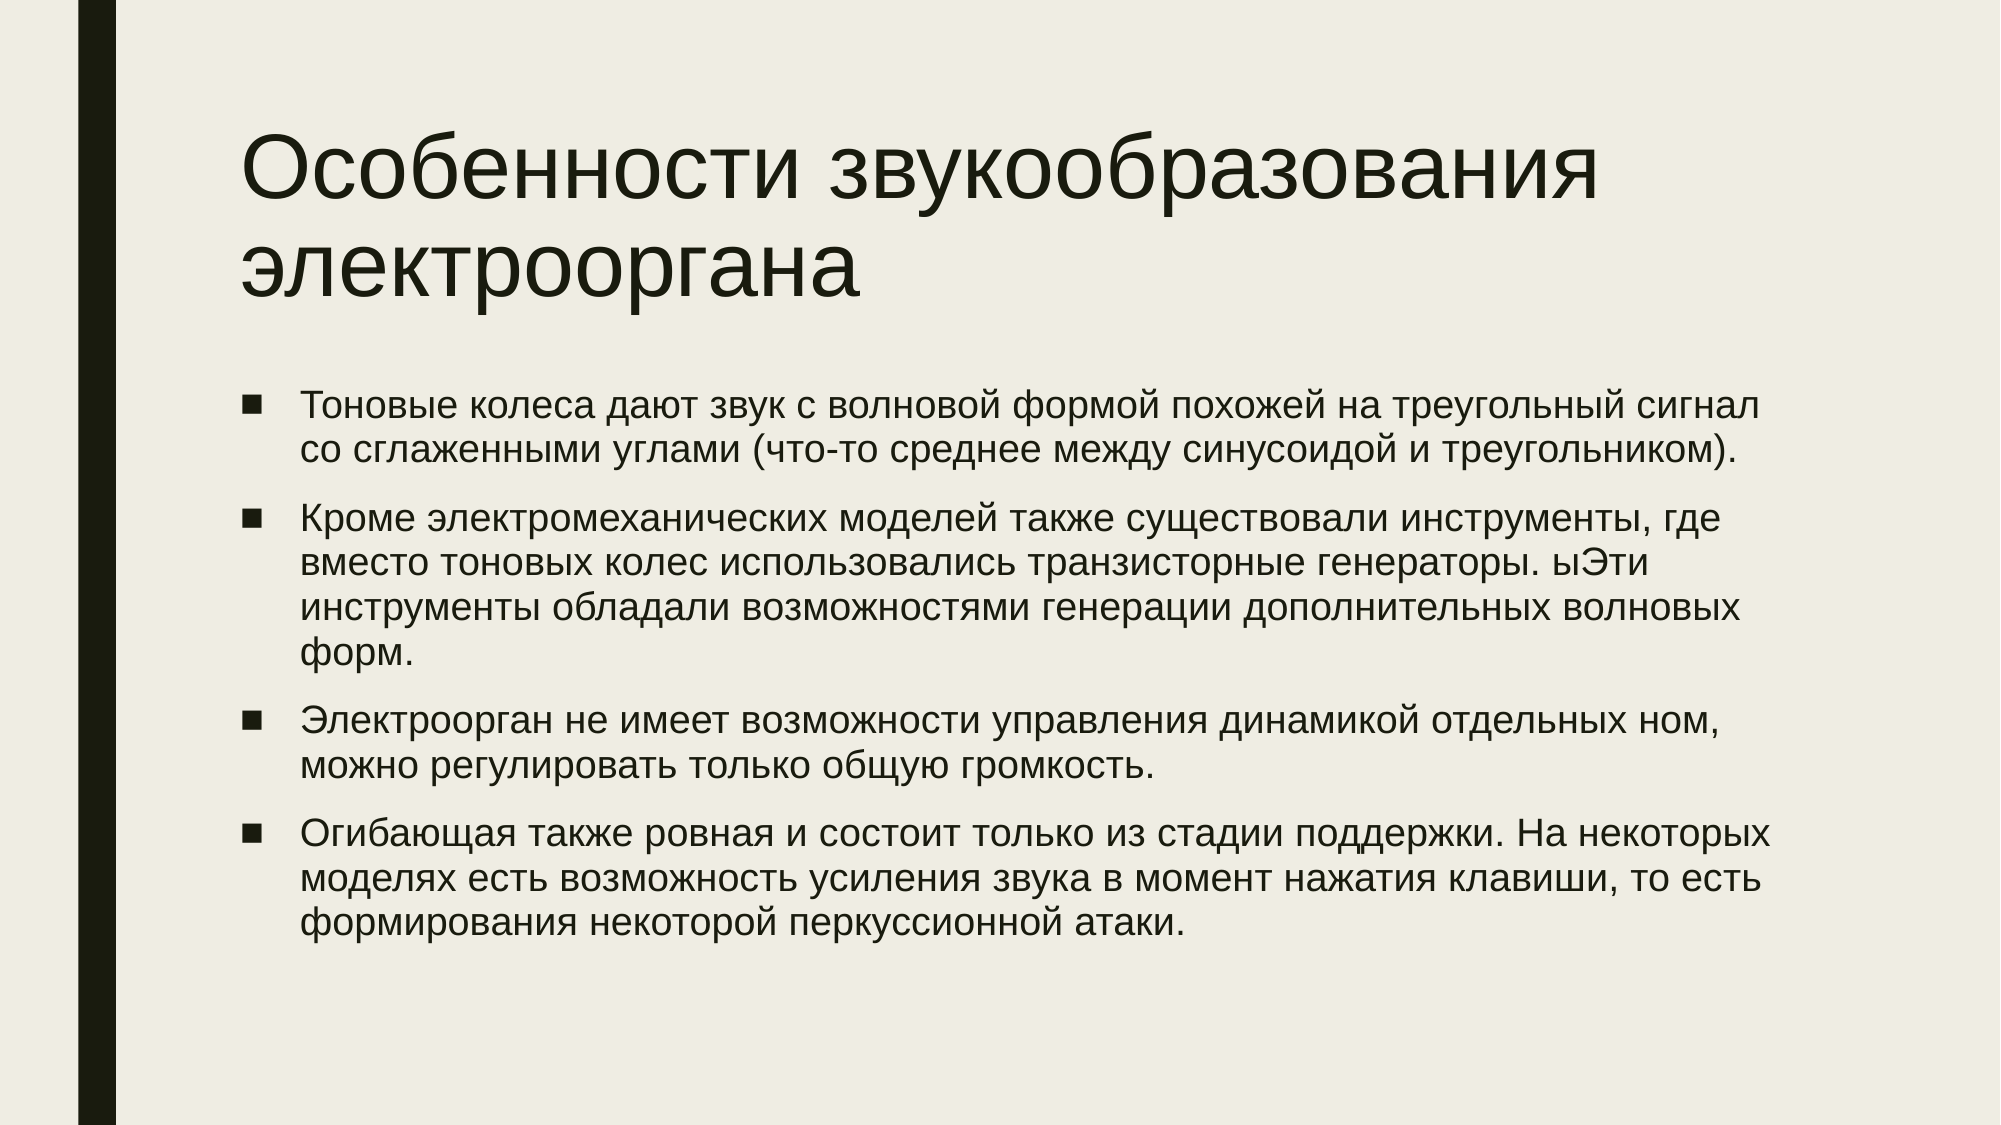

# Особенности звукообразования электрооргана
Тоновые колеса дают звук с волновой формой похожей на треугольный сигнал со сглаженными углами (что-то среднее между синусоидой и треугольником).
Кроме электромеханических моделей также существовали инструменты, где вместо тоновых колес использовались транзисторные генераторы. ыЭти инструменты обладали возможностями генерации дополнительных волновых форм.
Электроорган не имеет возможности управления динамикой отдельных ном, можно регулировать только общую громкость.
Огибающая также ровная и состоит только из стадии поддержки. На некоторых моделях есть возможность усиления звука в момент нажатия клавиши, то есть формирования некоторой перкуссионной атаки.